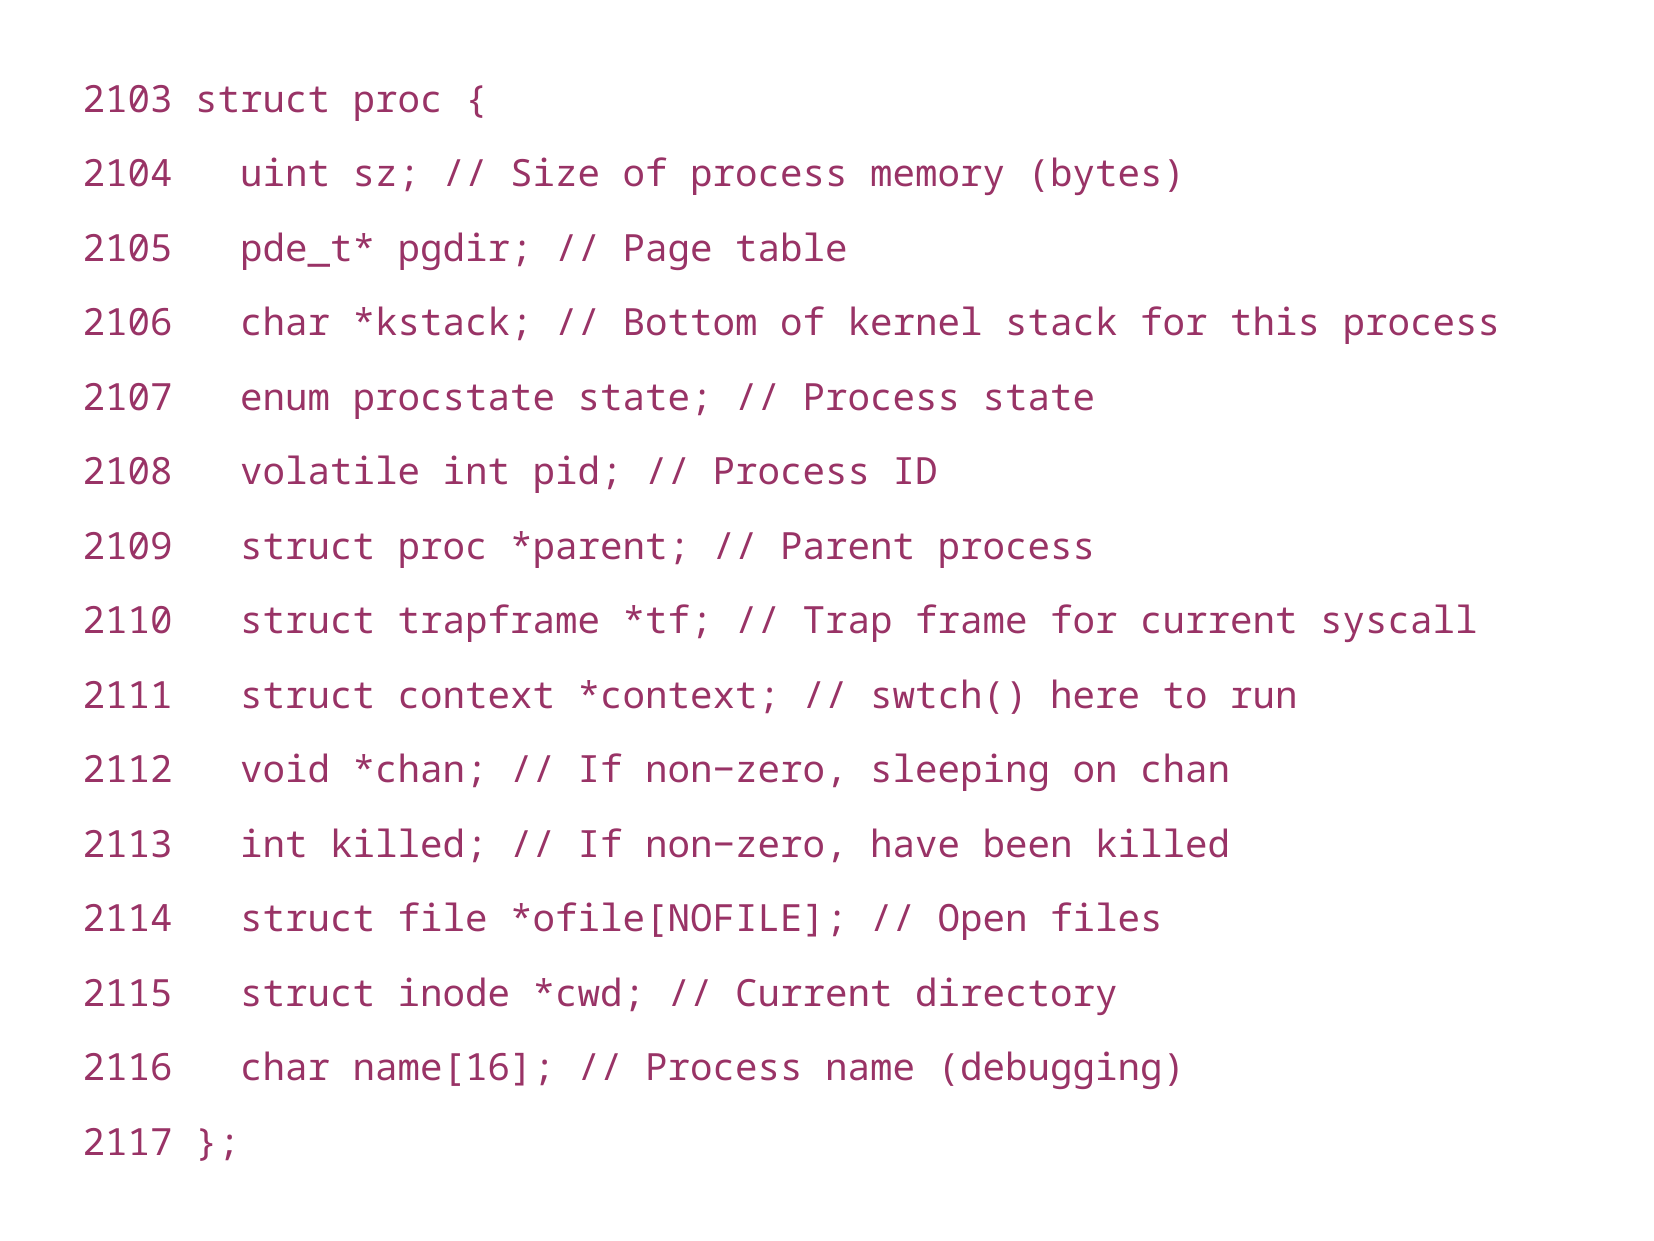

2103 struct proc {
2104   uint sz; // Size of process memory (bytes)
2105   pde_t* pgdir; // Page table
2106   char *kstack; // Bottom of kernel stack for this process
2107   enum procstate state; // Process state
2108   volatile int pid; // Process ID
2109   struct proc *parent; // Parent process
2110   struct trapframe *tf; // Trap frame for current syscall
2111   struct context *context; // swtch() here to run
2112   void *chan; // If non−zero, sleeping on chan
2113   int killed; // If non−zero, have been killed
2114   struct file *ofile[NOFILE]; // Open files
2115   struct inode *cwd; // Current directory
2116   char name[16]; // Process name (debugging)
2117 };